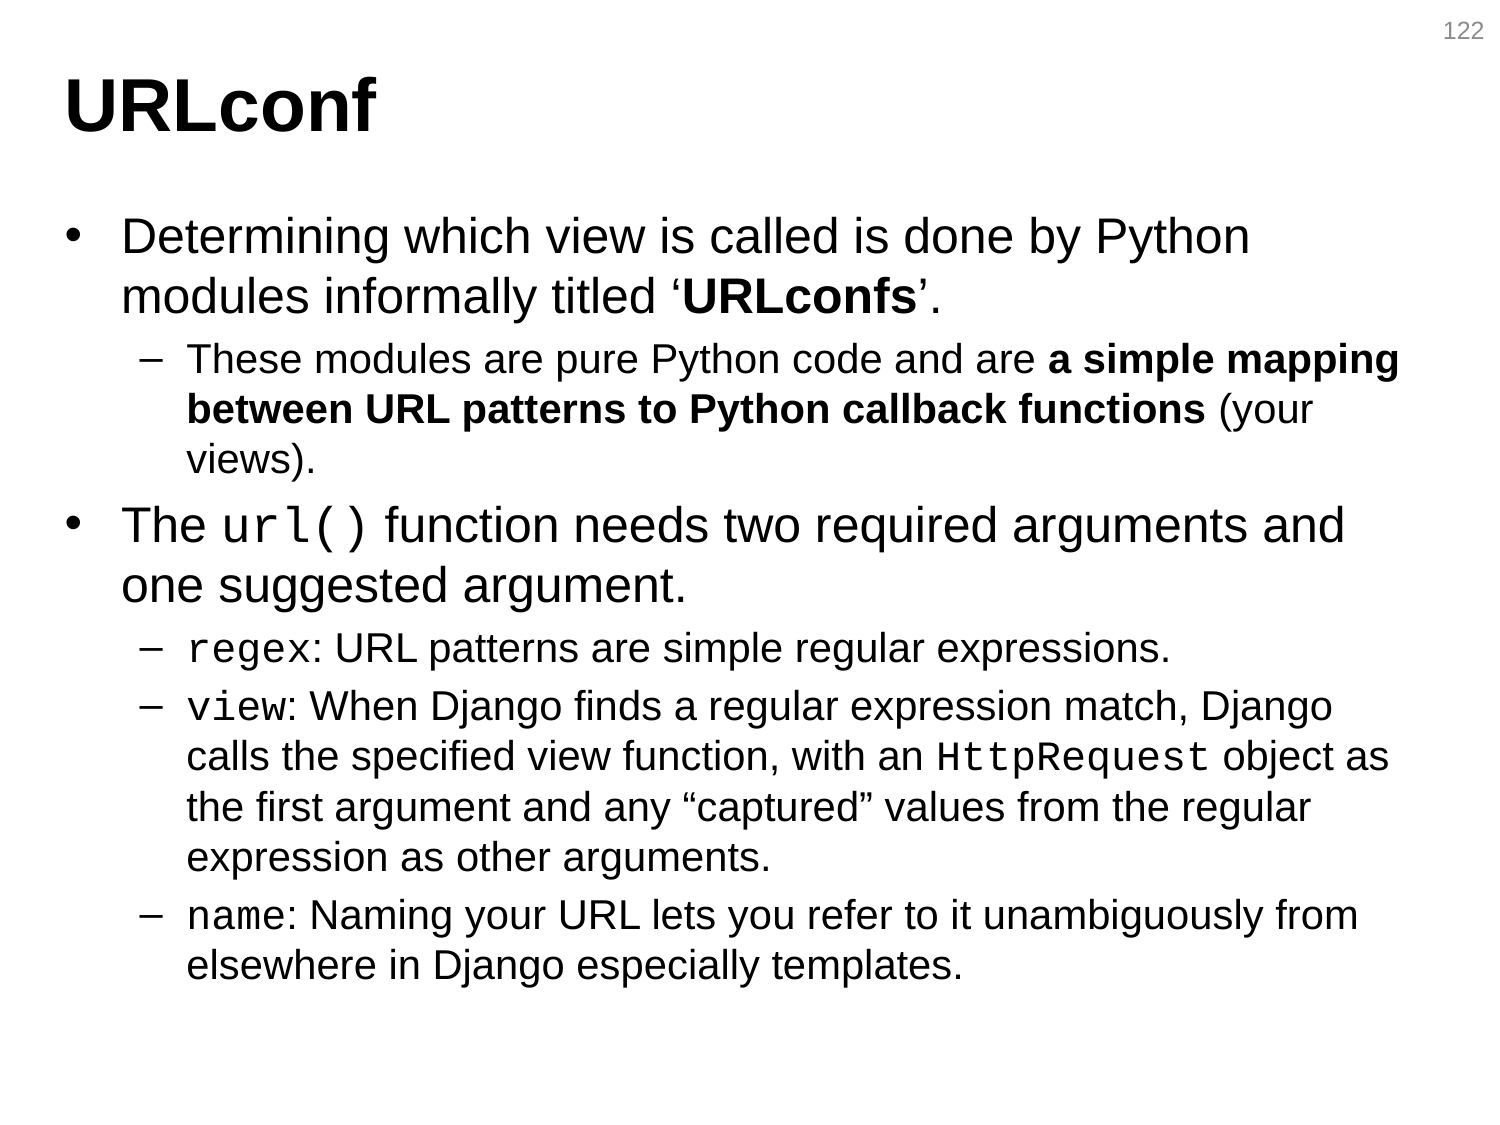

122
# URLconf
Determining which view is called is done by Python modules informally titled ‘URLconfs’.
These modules are pure Python code and are a simple mapping between URL patterns to Python callback functions (your views).
The url() function needs two required arguments and one suggested argument.
regex: URL patterns are simple regular expressions.
view: When Django finds a regular expression match, Django calls the specified view function, with an HttpRequest object as the first argument and any “captured” values from the regular expression as other arguments.
name: Naming your URL lets you refer to it unambiguously from elsewhere in Django especially templates.